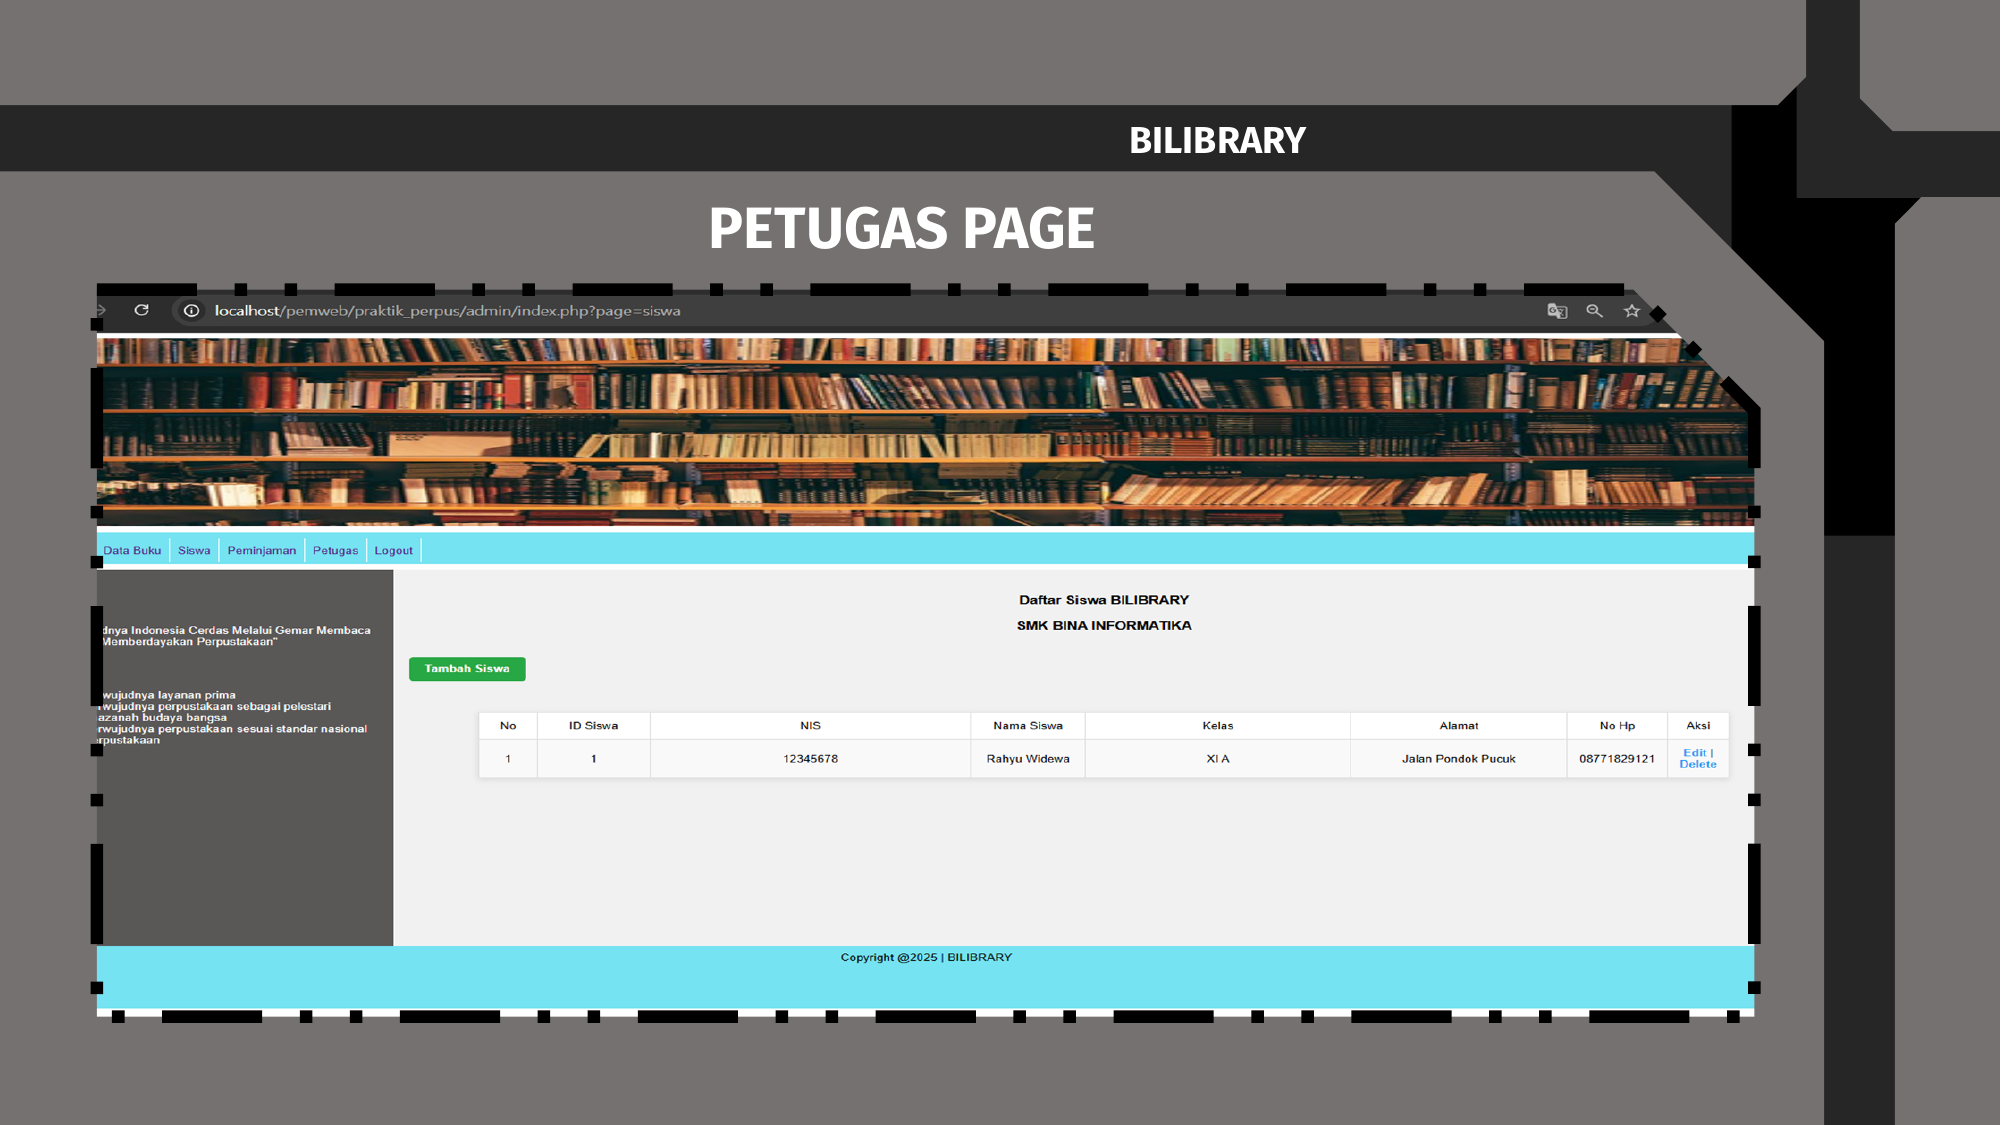

PEMINJAMAN BUKU PAGE

BILIBRARY

PETUGAS PAGE
# Presentasi Website Perpustakaan

- By Mohammad Aqil Athvihaz

SISWA PAGE